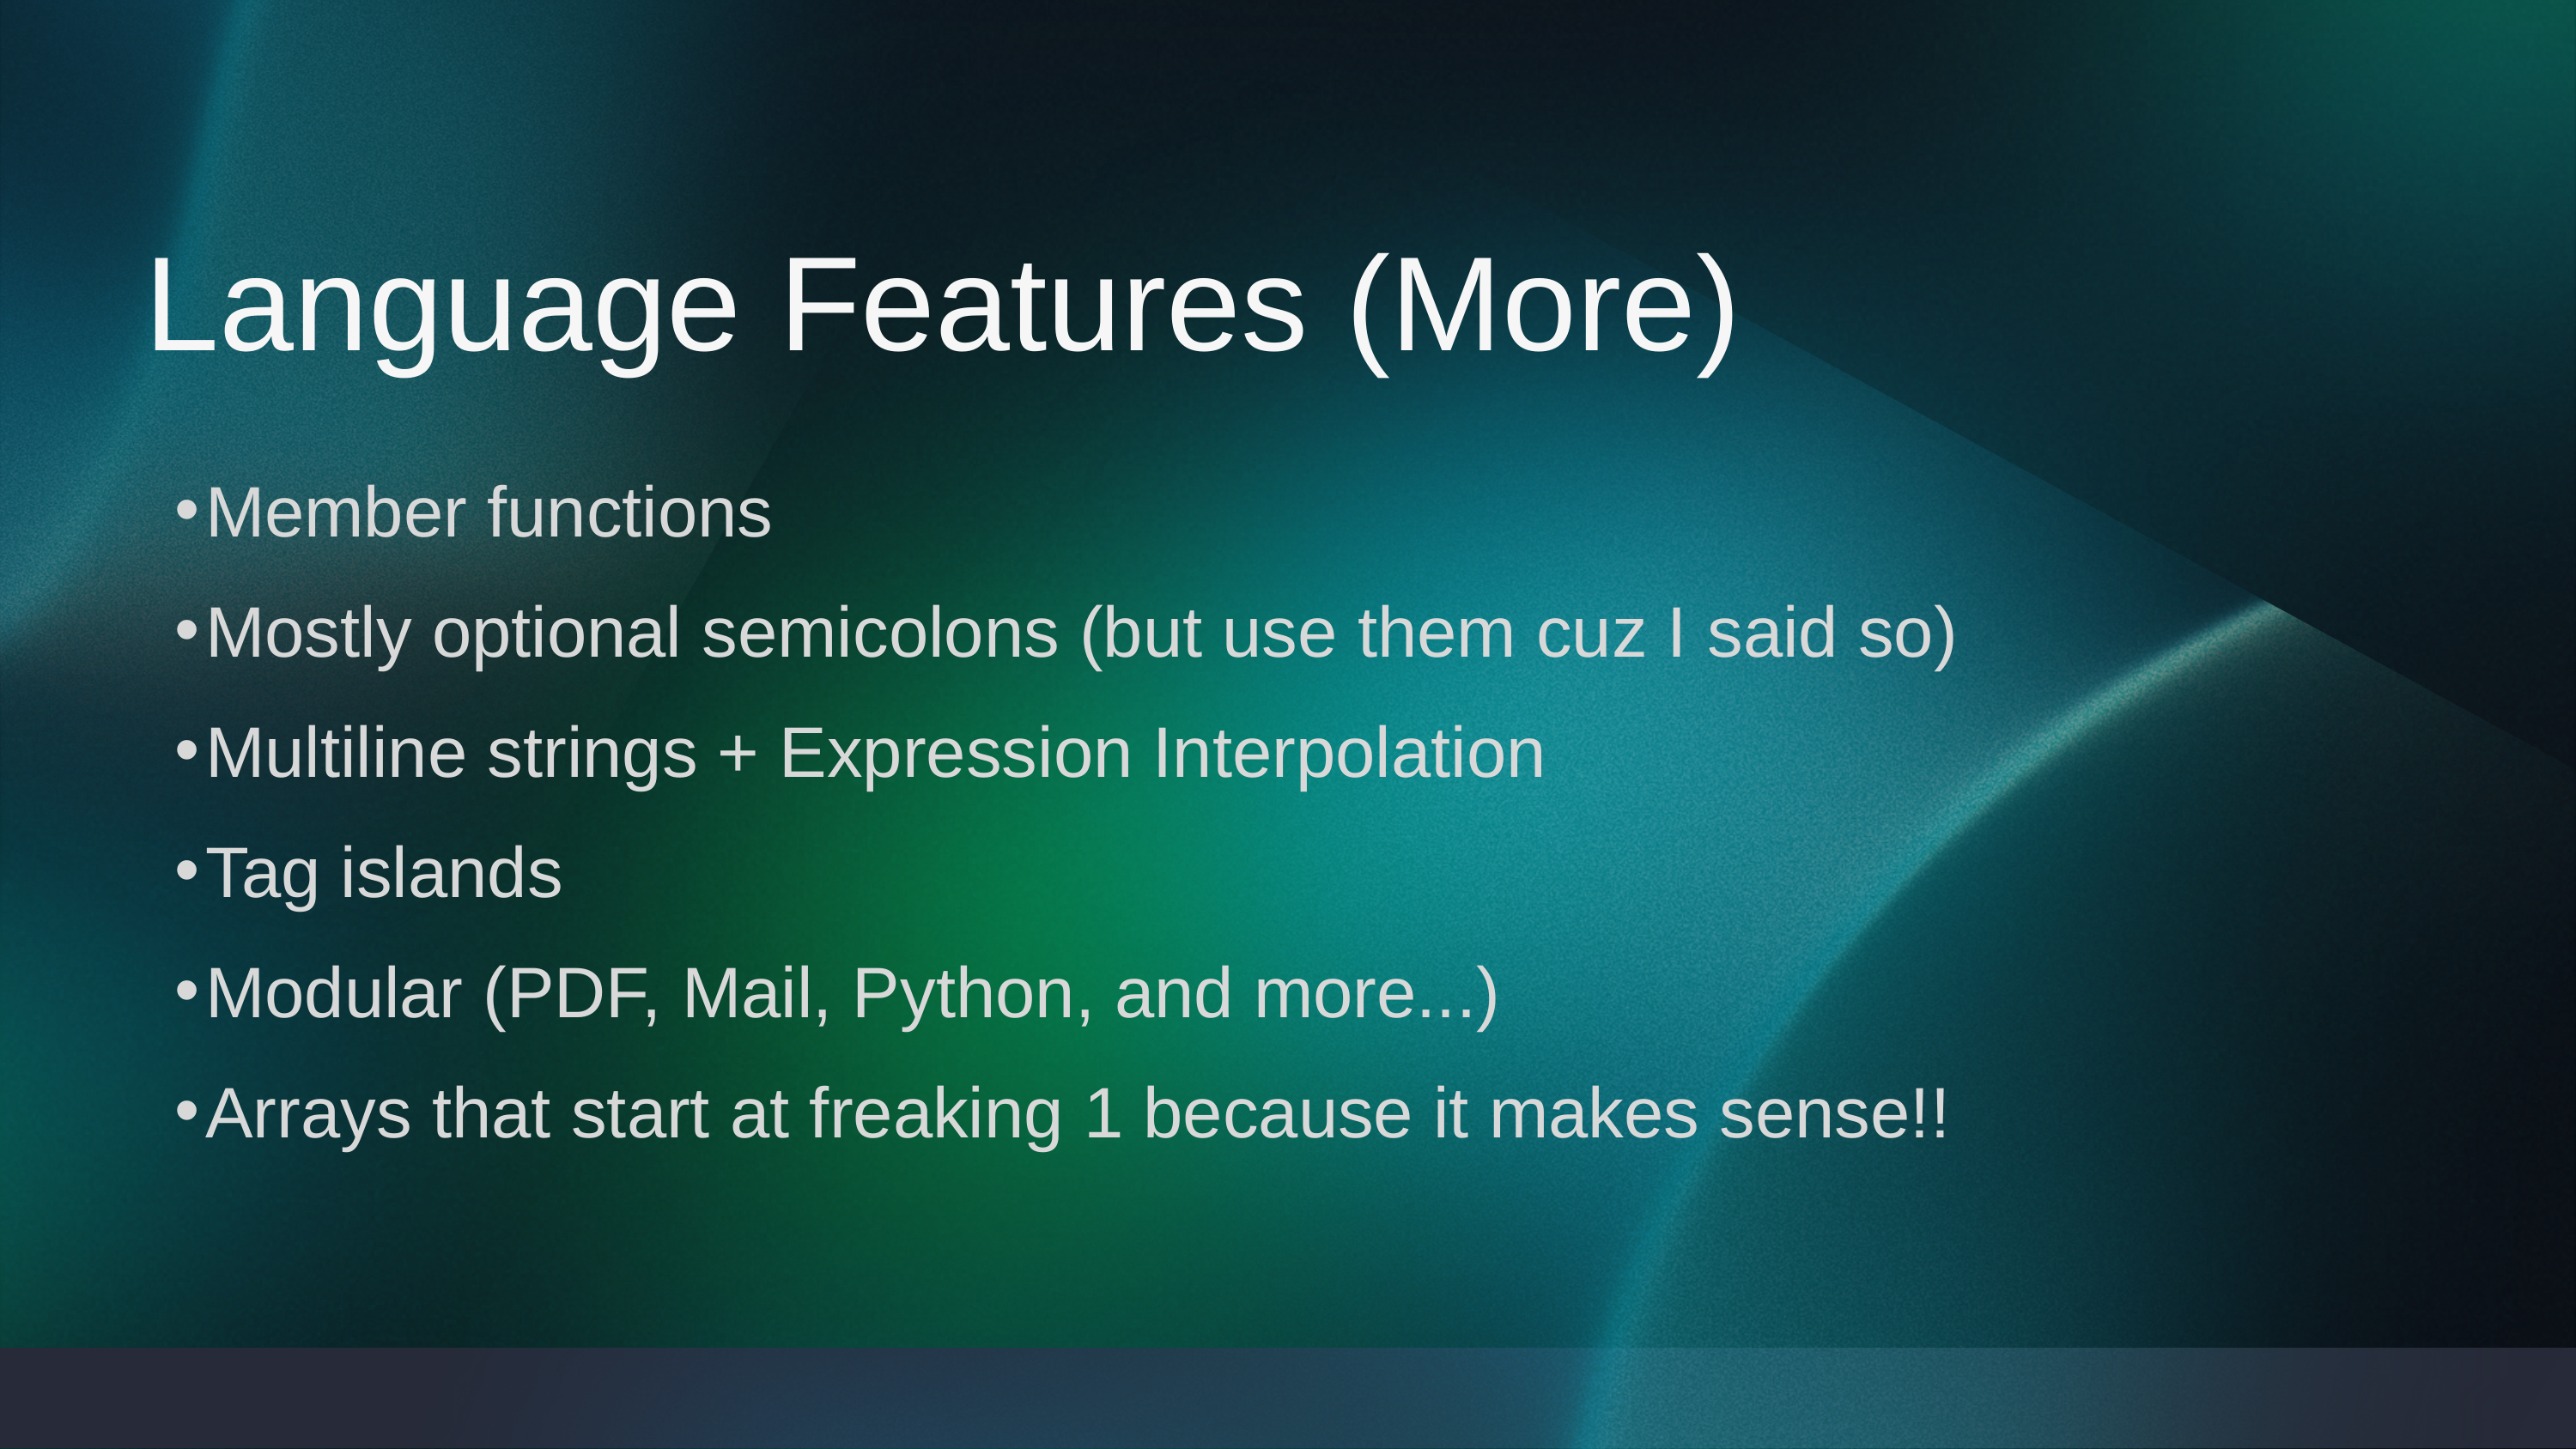

Language Features (More)
Member functions
Mostly optional semicolons (but use them cuz I said so)
Multiline strings + Expression Interpolation
Tag islands
Modular (PDF, Mail, Python, and more...)
Arrays that start at freaking 1 because it makes sense!!